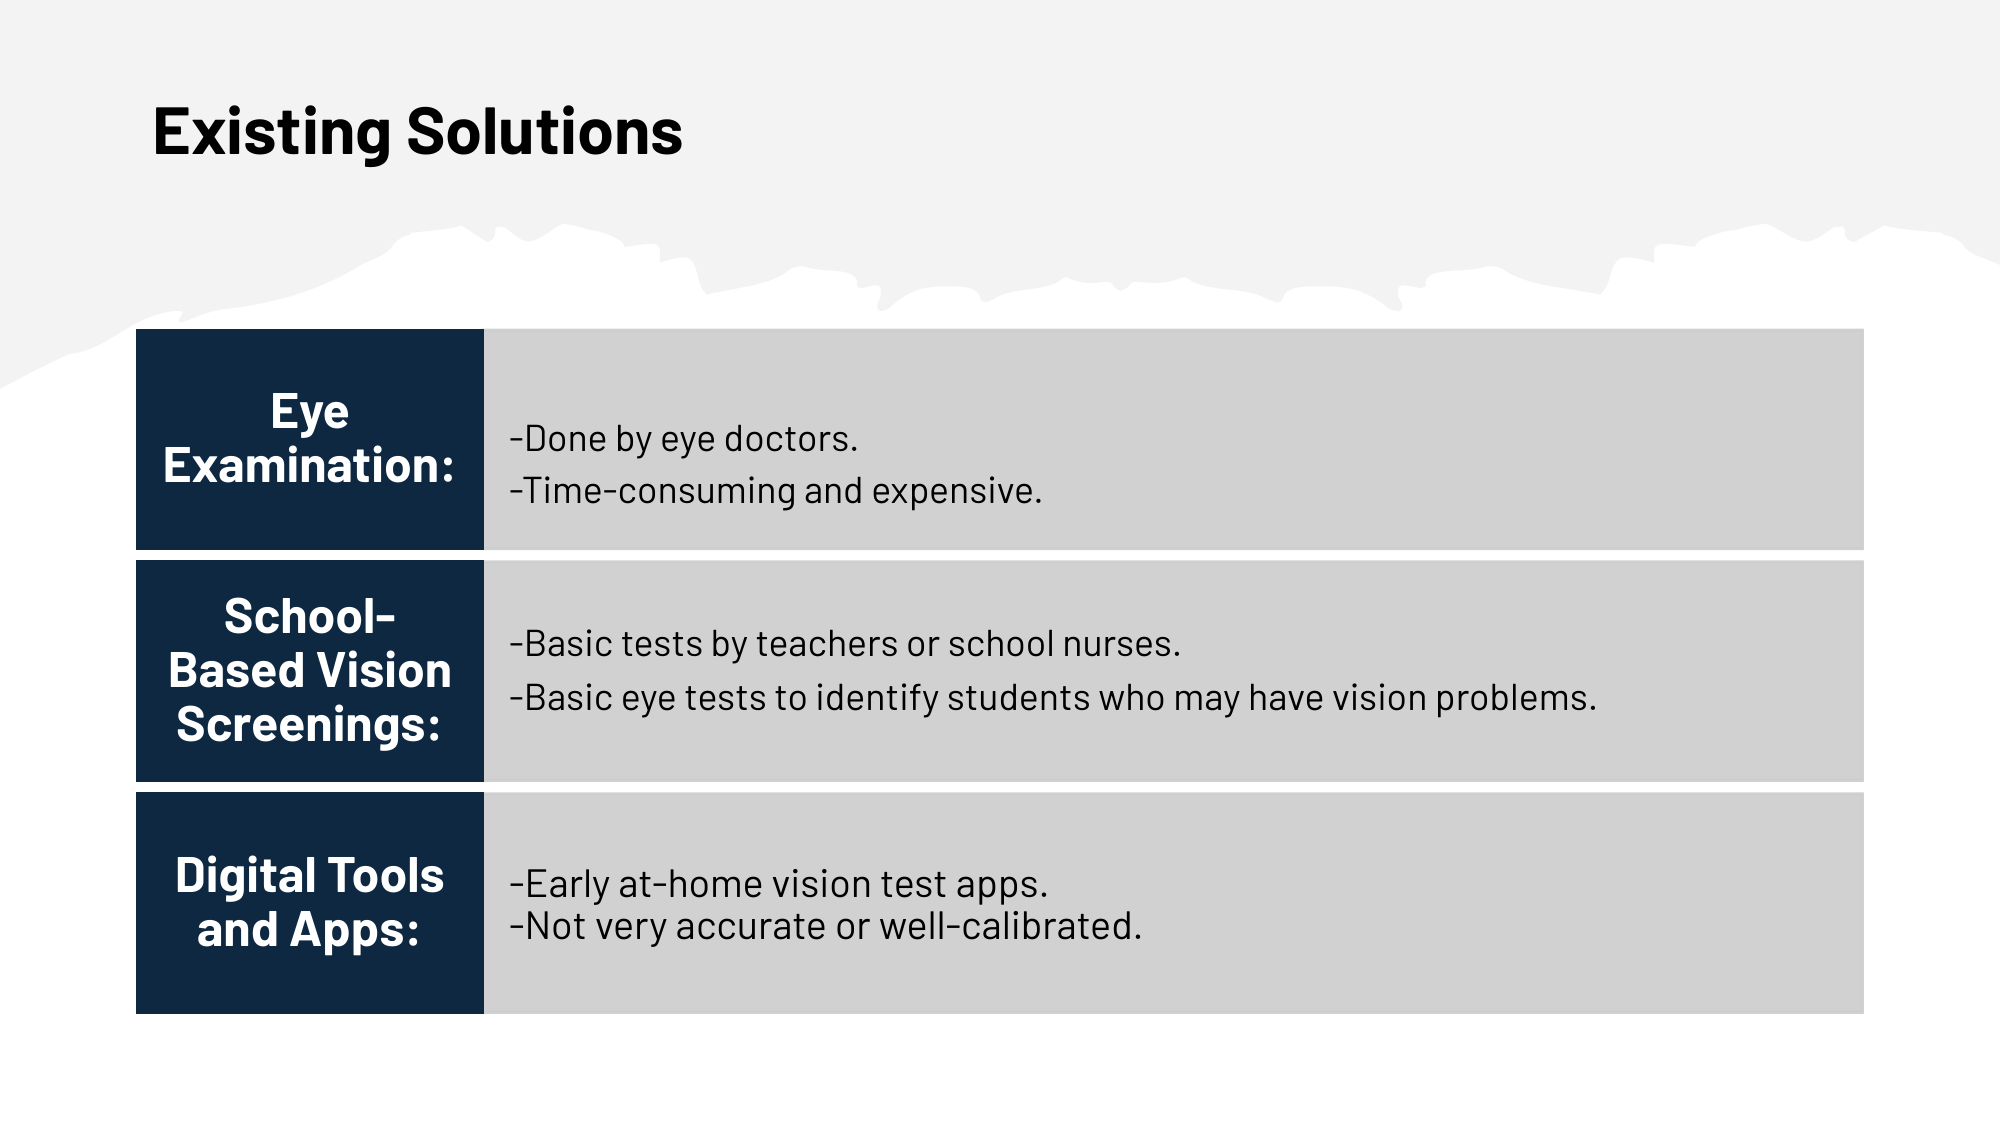

# Existing Solutions

-Done by eye doctors.
-Time-consuming and expensive.
Eye Examination:
-Basic tests by teachers or school nurses.
-Basic eye tests to identify students who may have vision problems.
School-Based Vision Screenings:
-Early at-home vision test apps.
-Not very accurate or well-calibrated.
Digital Tools and Apps:
4